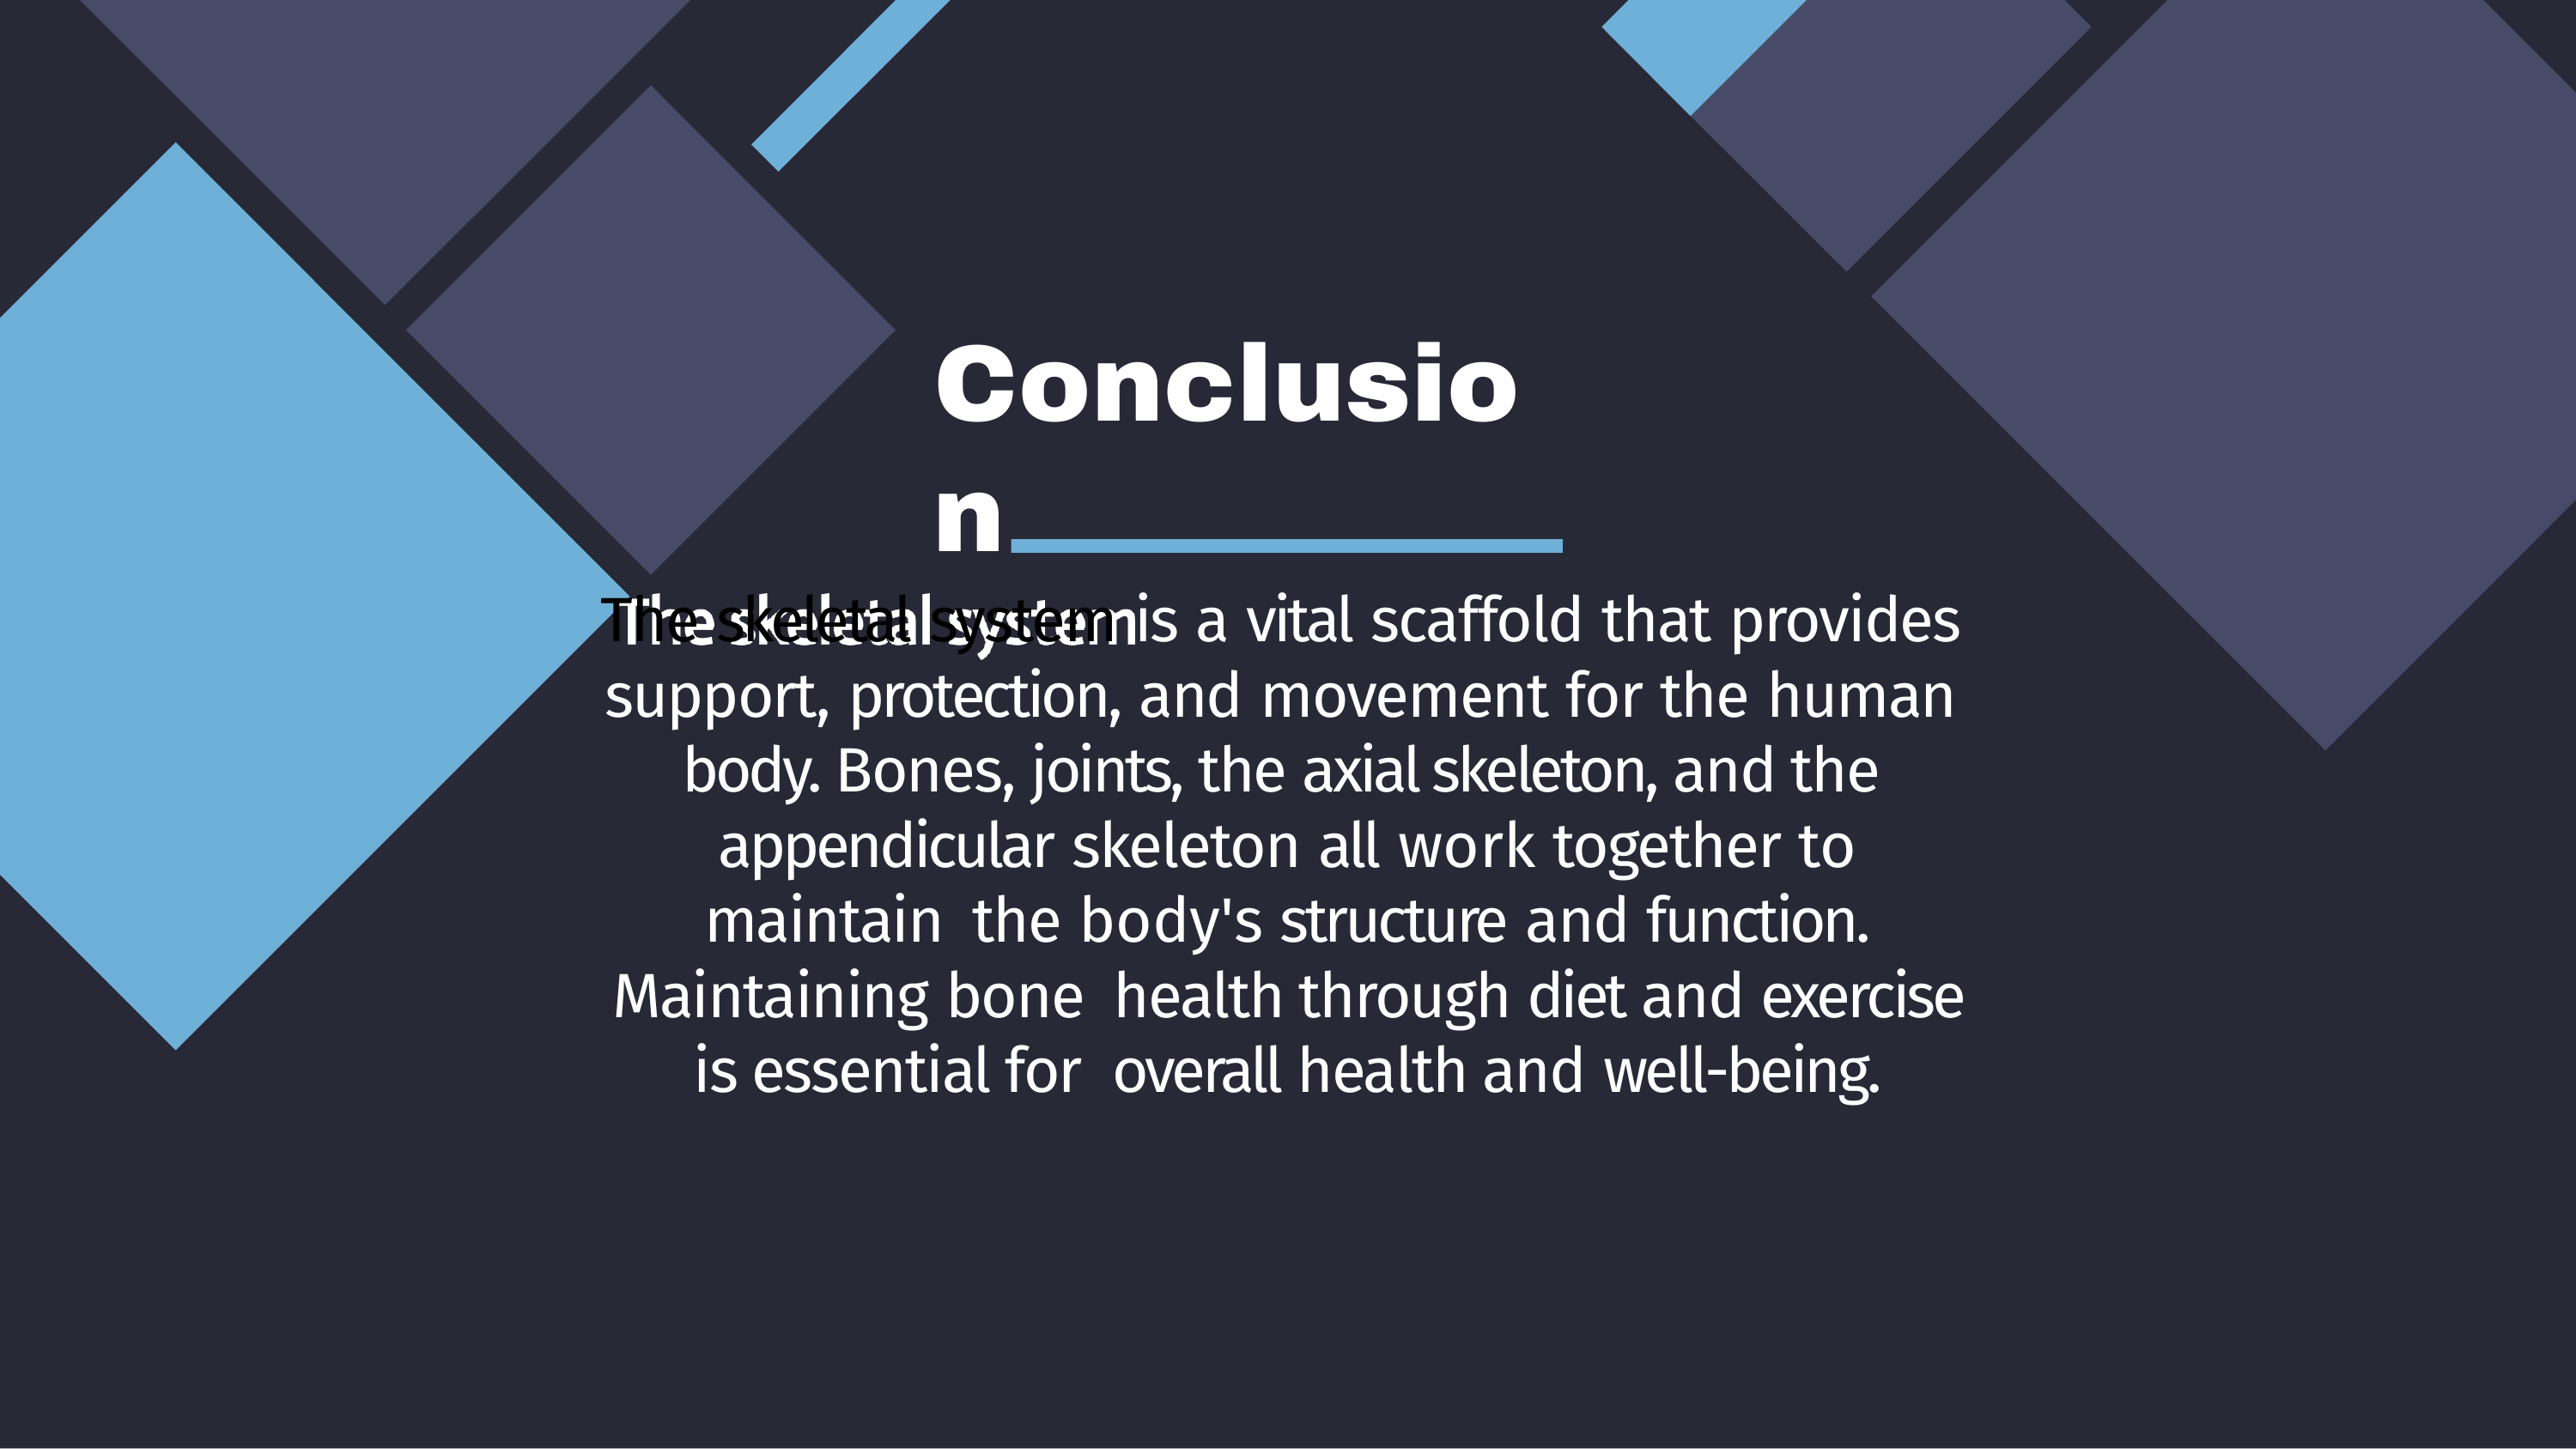

# Conclusion

The skeletal system is a vital scaffold that provides  support, protection, and movement for the human  body. Bones, joints, the axial skeleton, and the  appendicular skeleton all work together to maintain  the body's structure and function. Maintaining bone  health through diet and exercise is essential for  overall health and well-being.